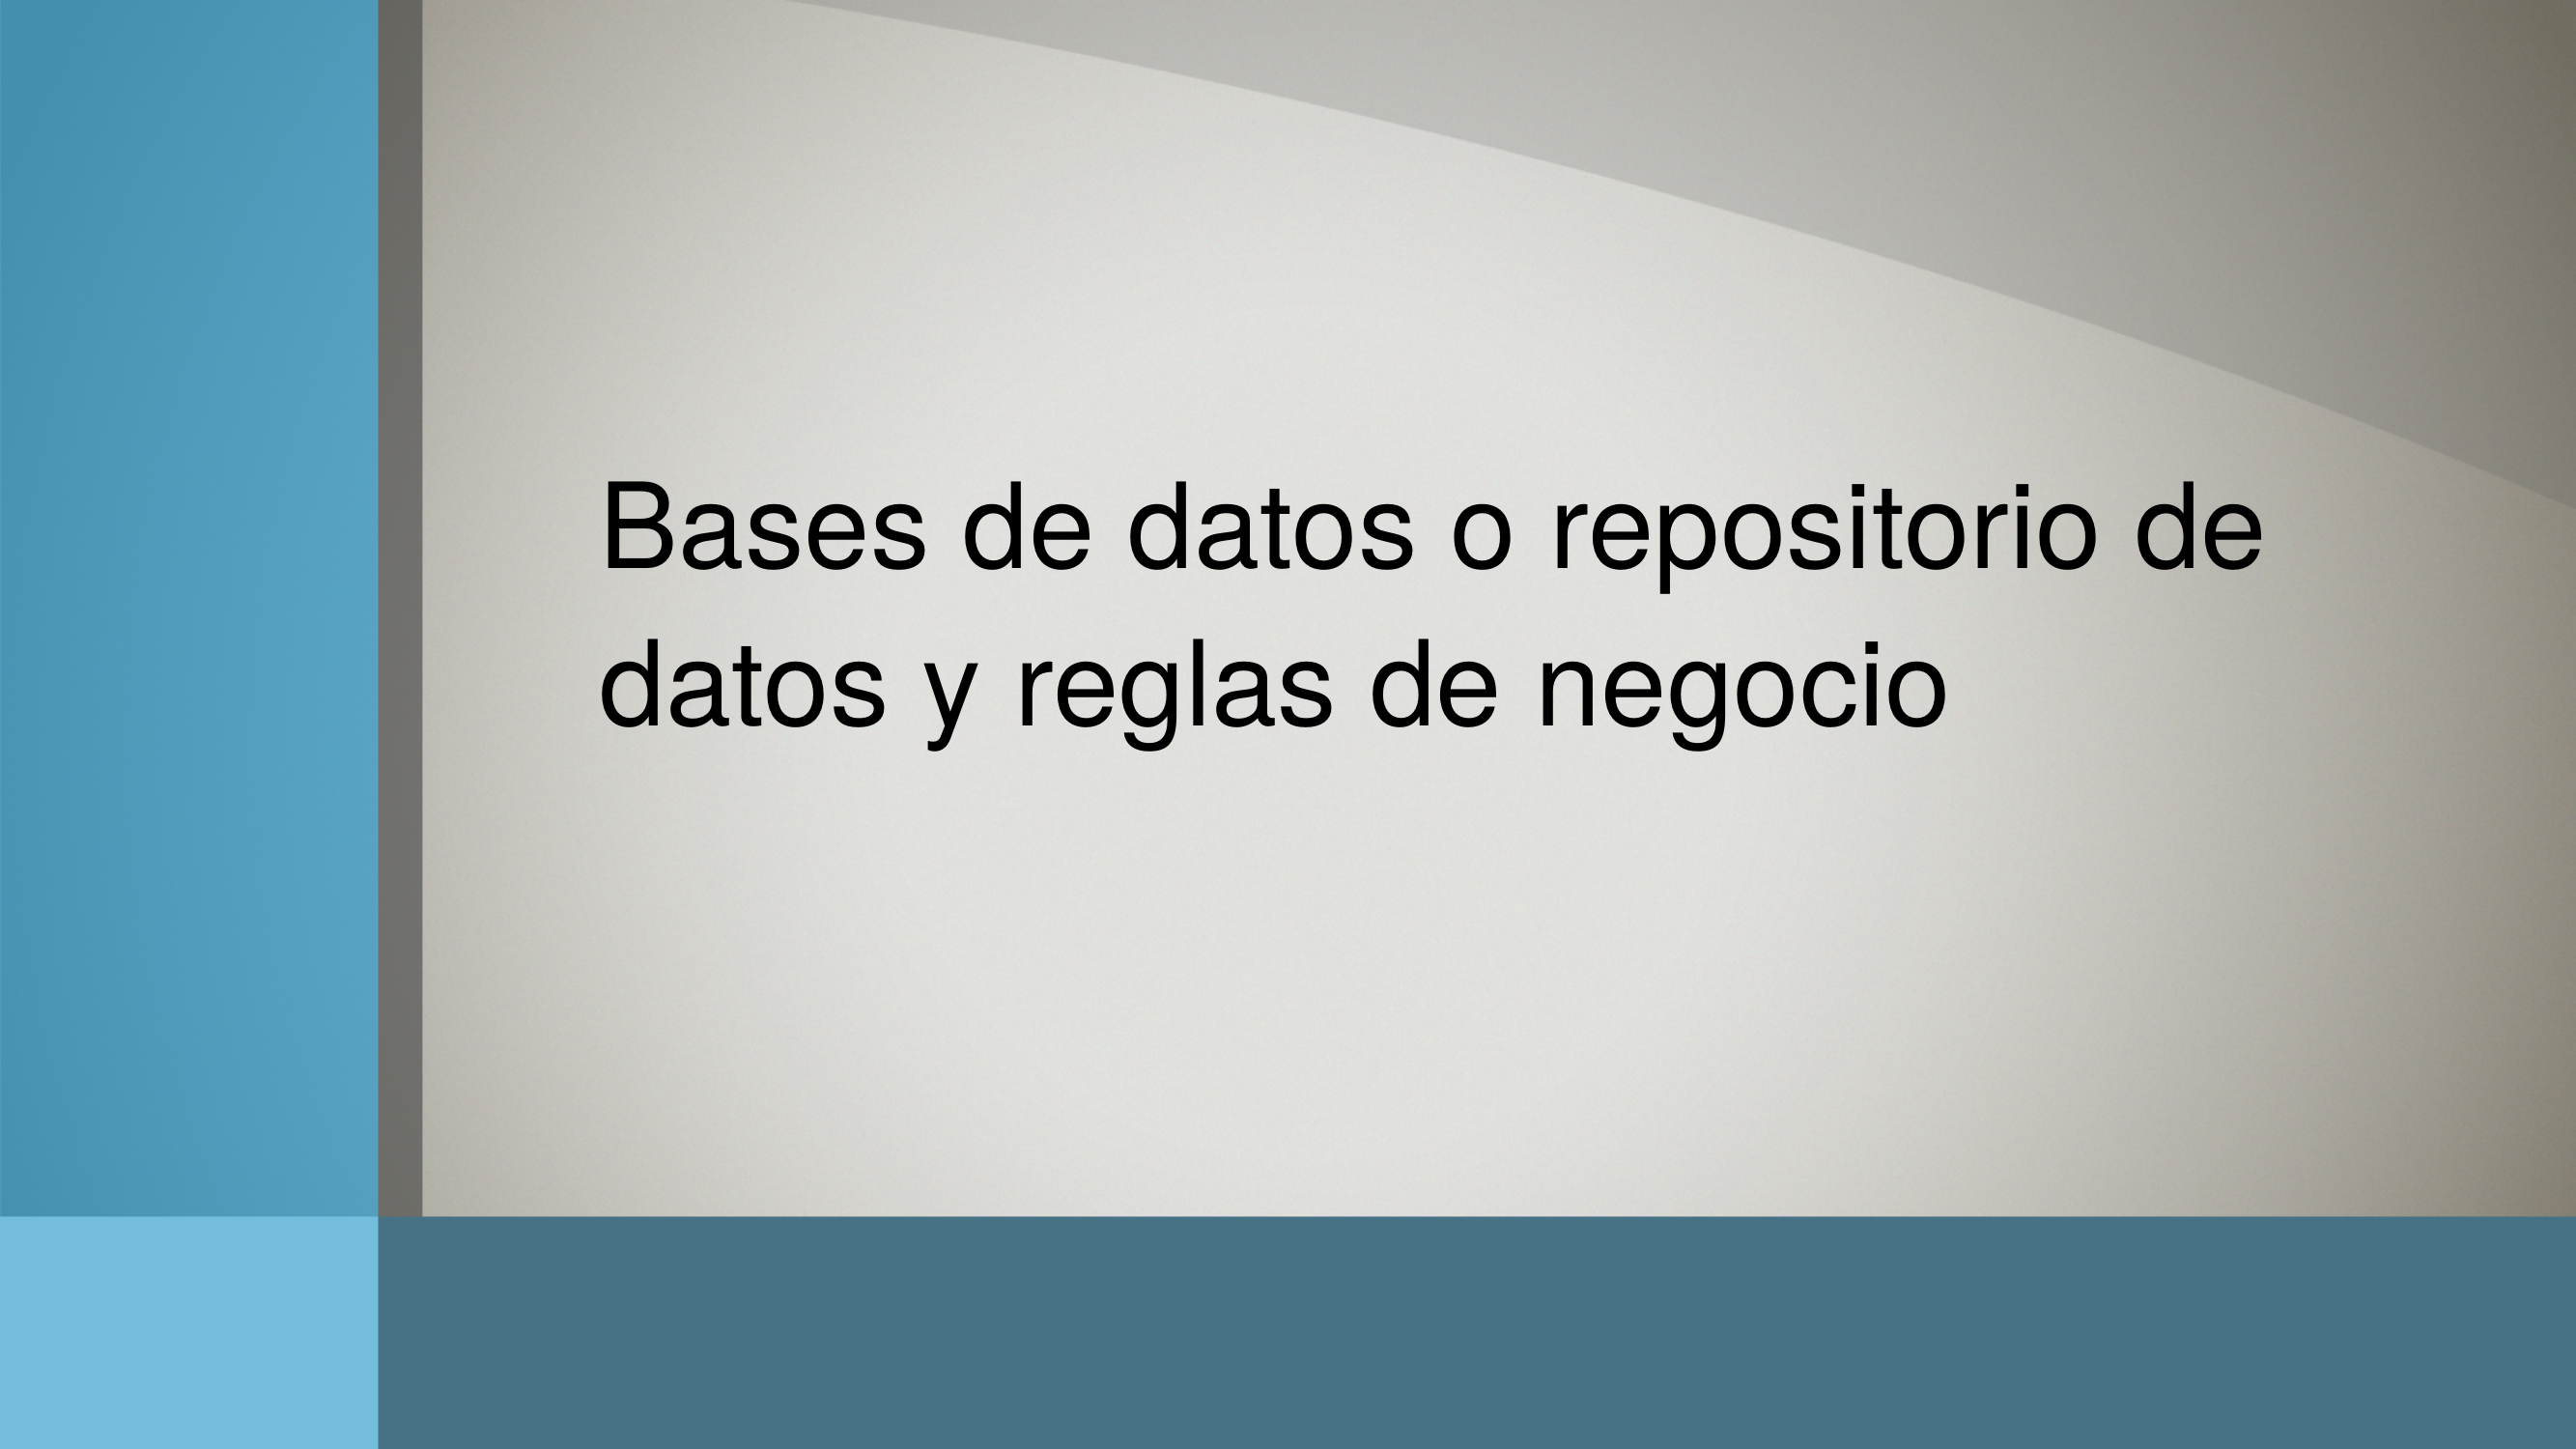

Bases de datos o repositorio de datos y reglas de negocio